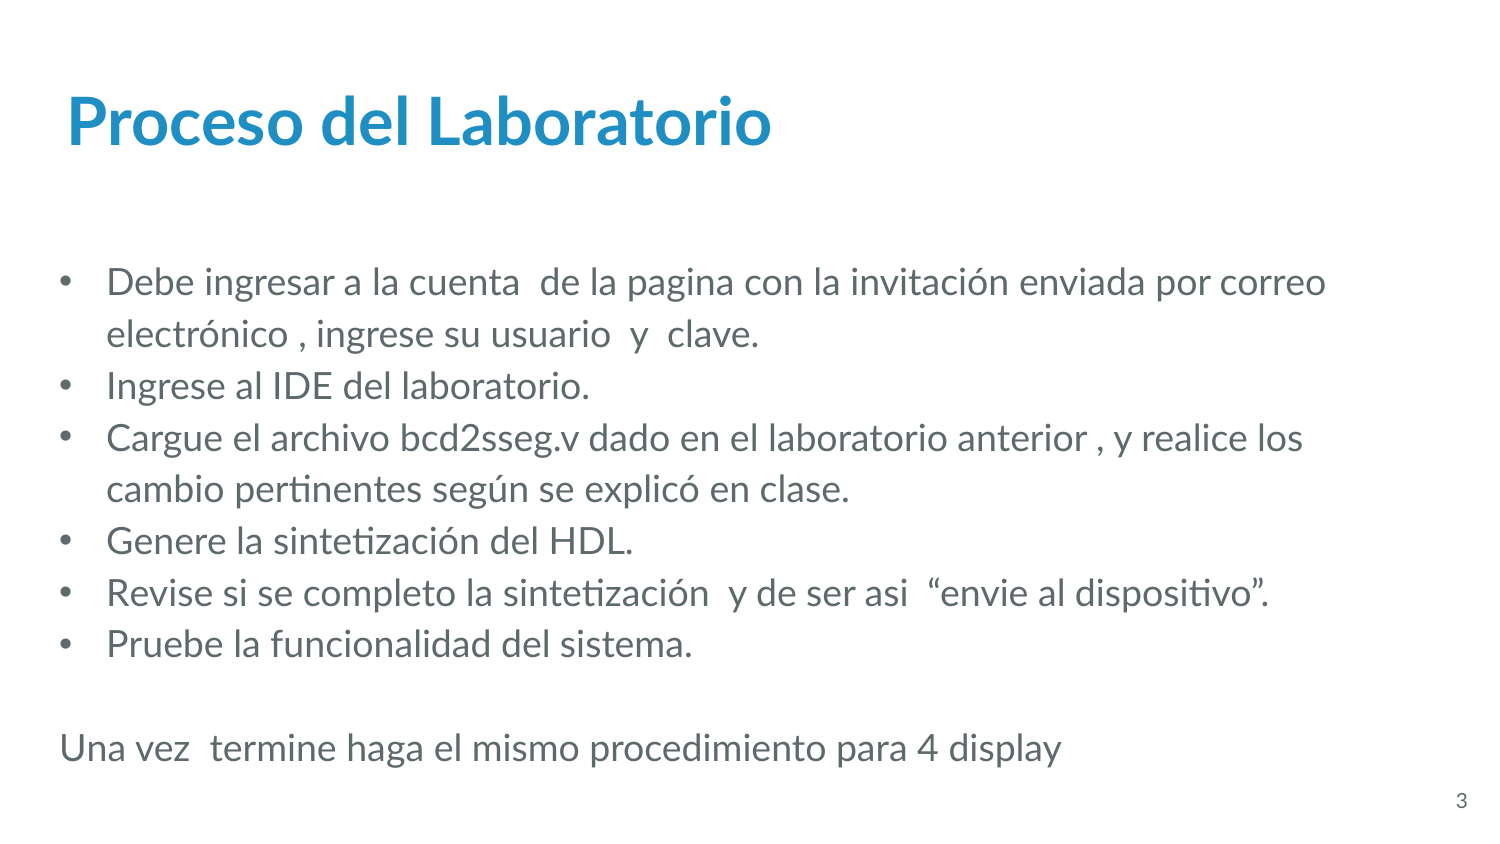

# Proceso del Laboratorio
Debe ingresar a la cuenta  de la pagina con la invitación enviada por correo electrónico , ingrese su usuario  y  clave.
Ingrese al IDE del laboratorio.
Cargue el archivo bcd2sseg.v dado en el laboratorio anterior , y realice los cambio pertinentes según se explicó en clase.
Genere la sintetización del HDL.
Revise si se completo la sintetización  y de ser asi  “envie al dispositivo”.
Pruebe la funcionalidad del sistema.

Una vez  termine haga el mismo procedimiento para 4 display
3